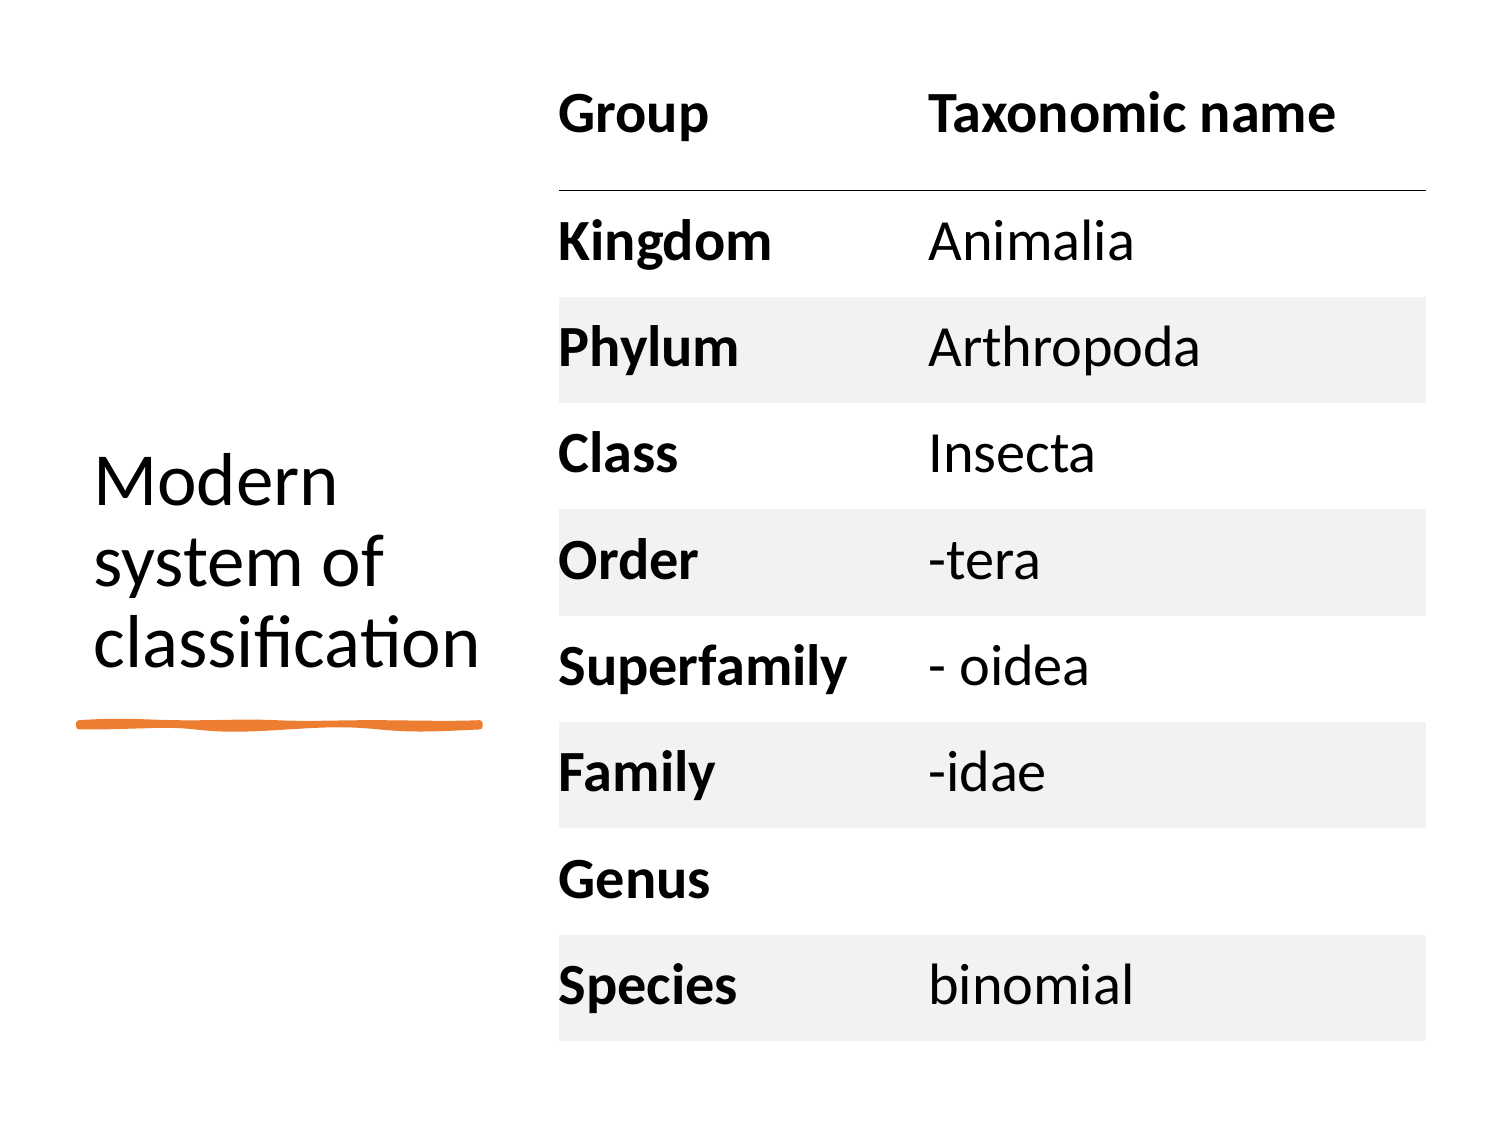

| Group | Taxonomic name |
| --- | --- |
| Kingdom | Animalia |
| Phylum | Arthropoda |
| Class | Insecta |
| Order | -tera |
| Superfamily | - oidea |
| Family | -idae |
| Genus |  |
| Species | binomial |
# Modern system of classification